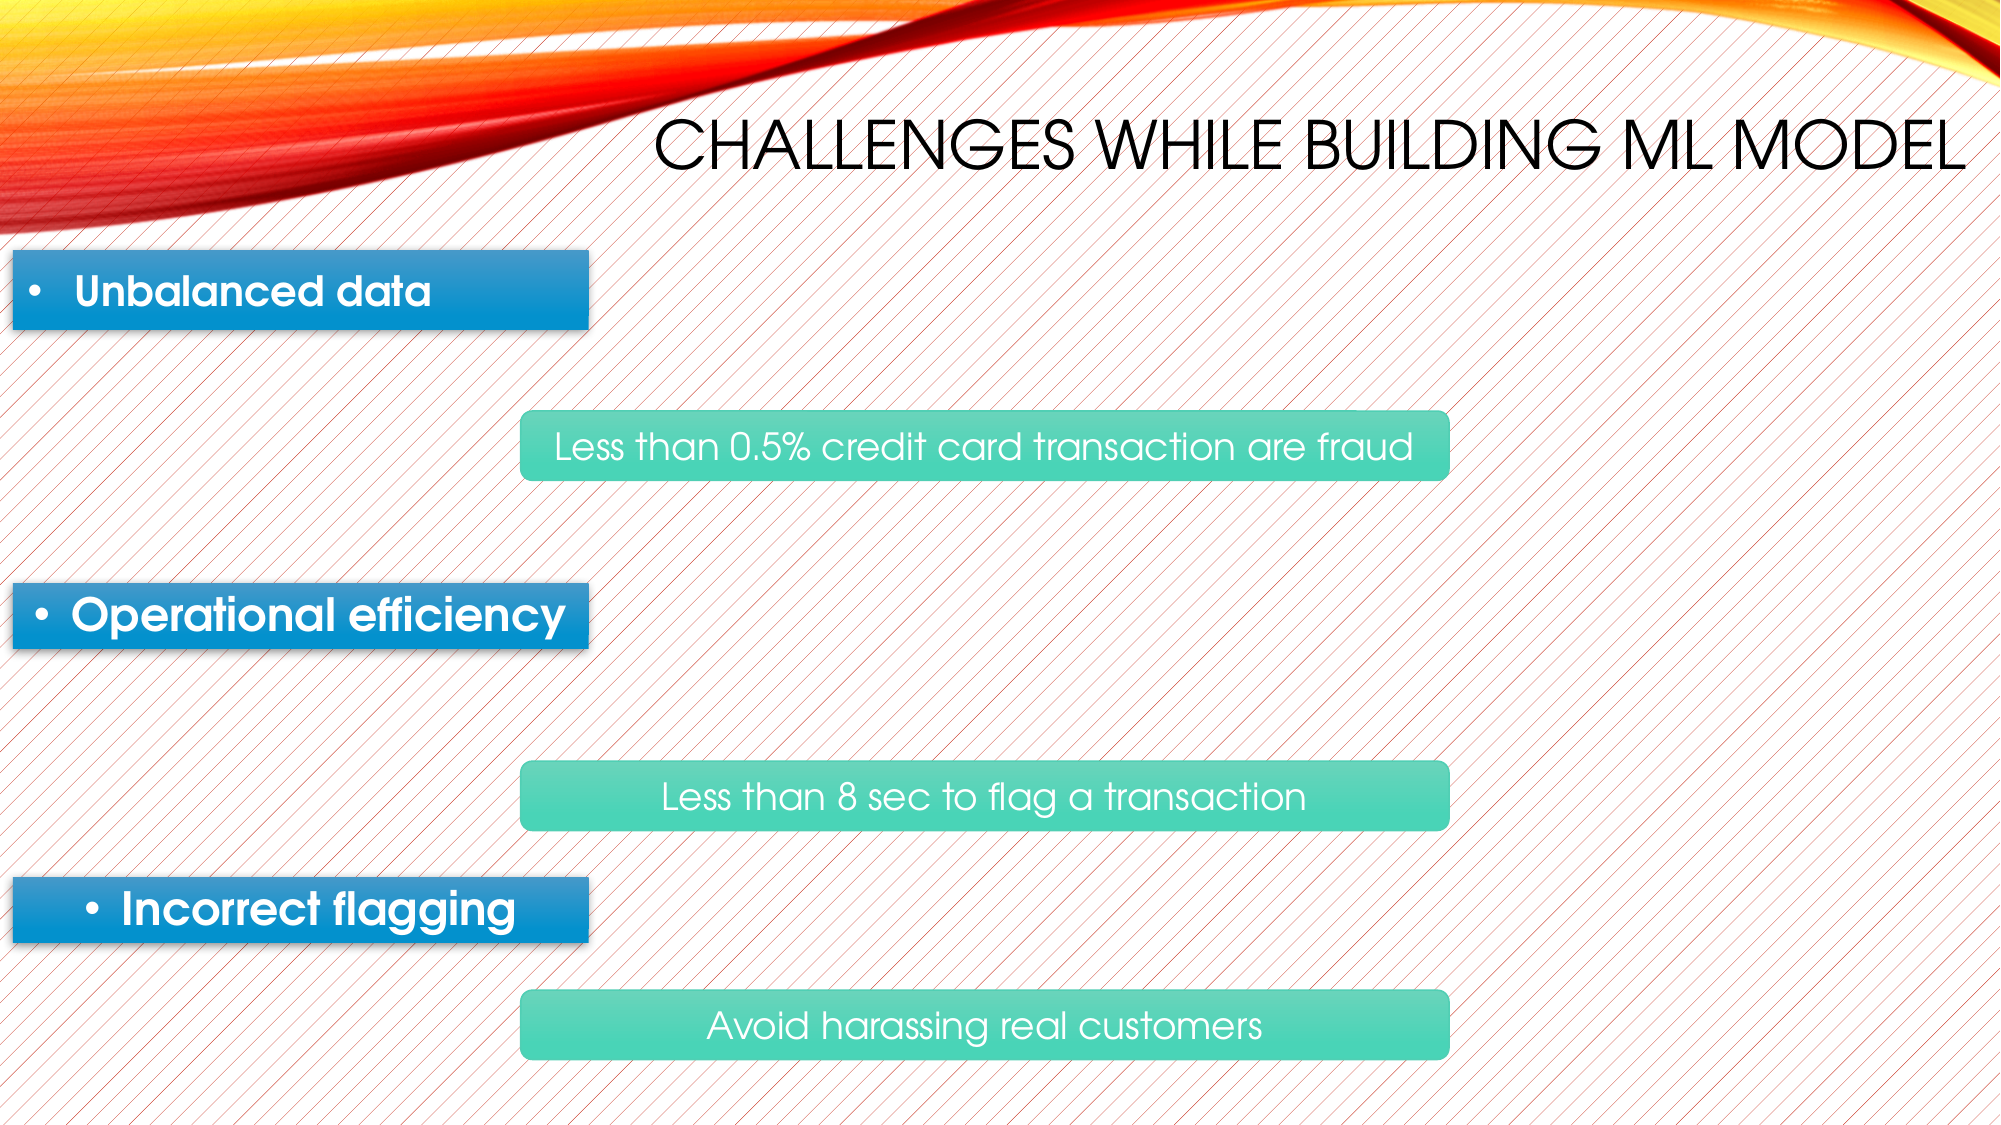

# Challenges while building ml model
Unbalanced data
Less than 0.5% credit card transaction are fraud
Operational efficiency
Less than 8 sec to flag a transaction
Incorrect flagging
Avoid harassing real customers